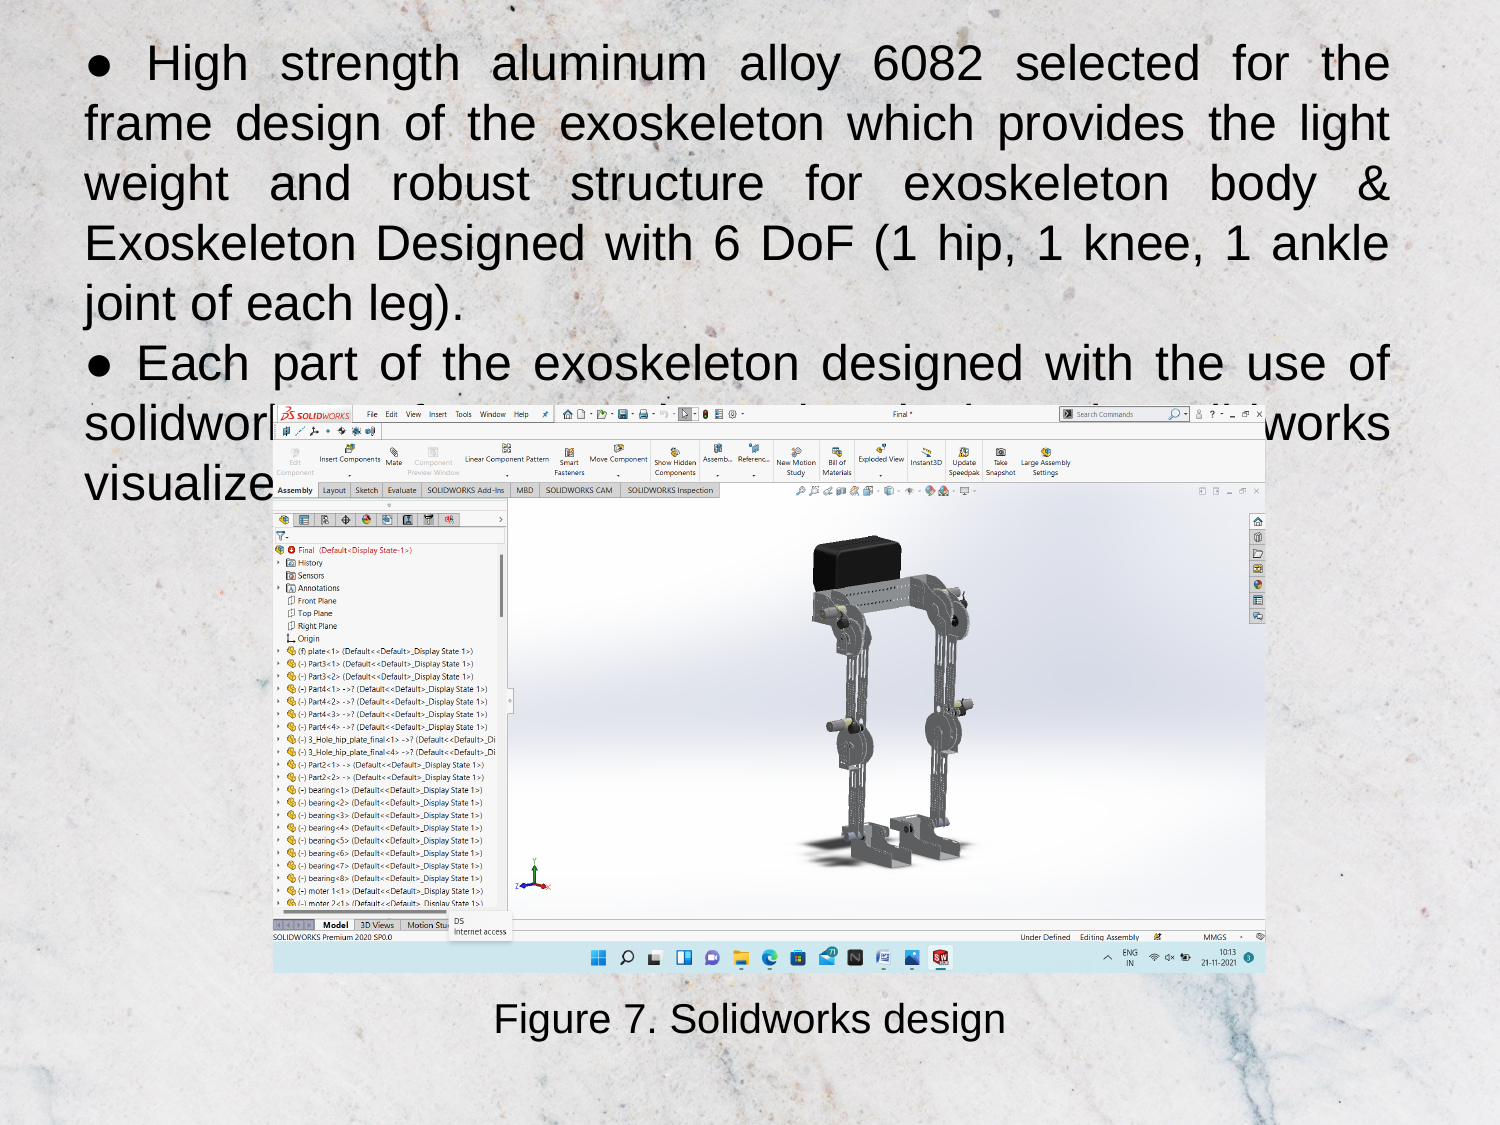

● High strength aluminum alloy 6082 selected for the frame design of the exoskeleton which provides the light weight and robust structure for exoskeleton body & Exoskeleton Designed with 6 DoF (1 hip, 1 knee, 1 ankle joint of each leg).
● Each part of the exoskeleton designed with the use of solidworks software and rendered through solidworks visualize professional.

Figure 7. Solidworks design